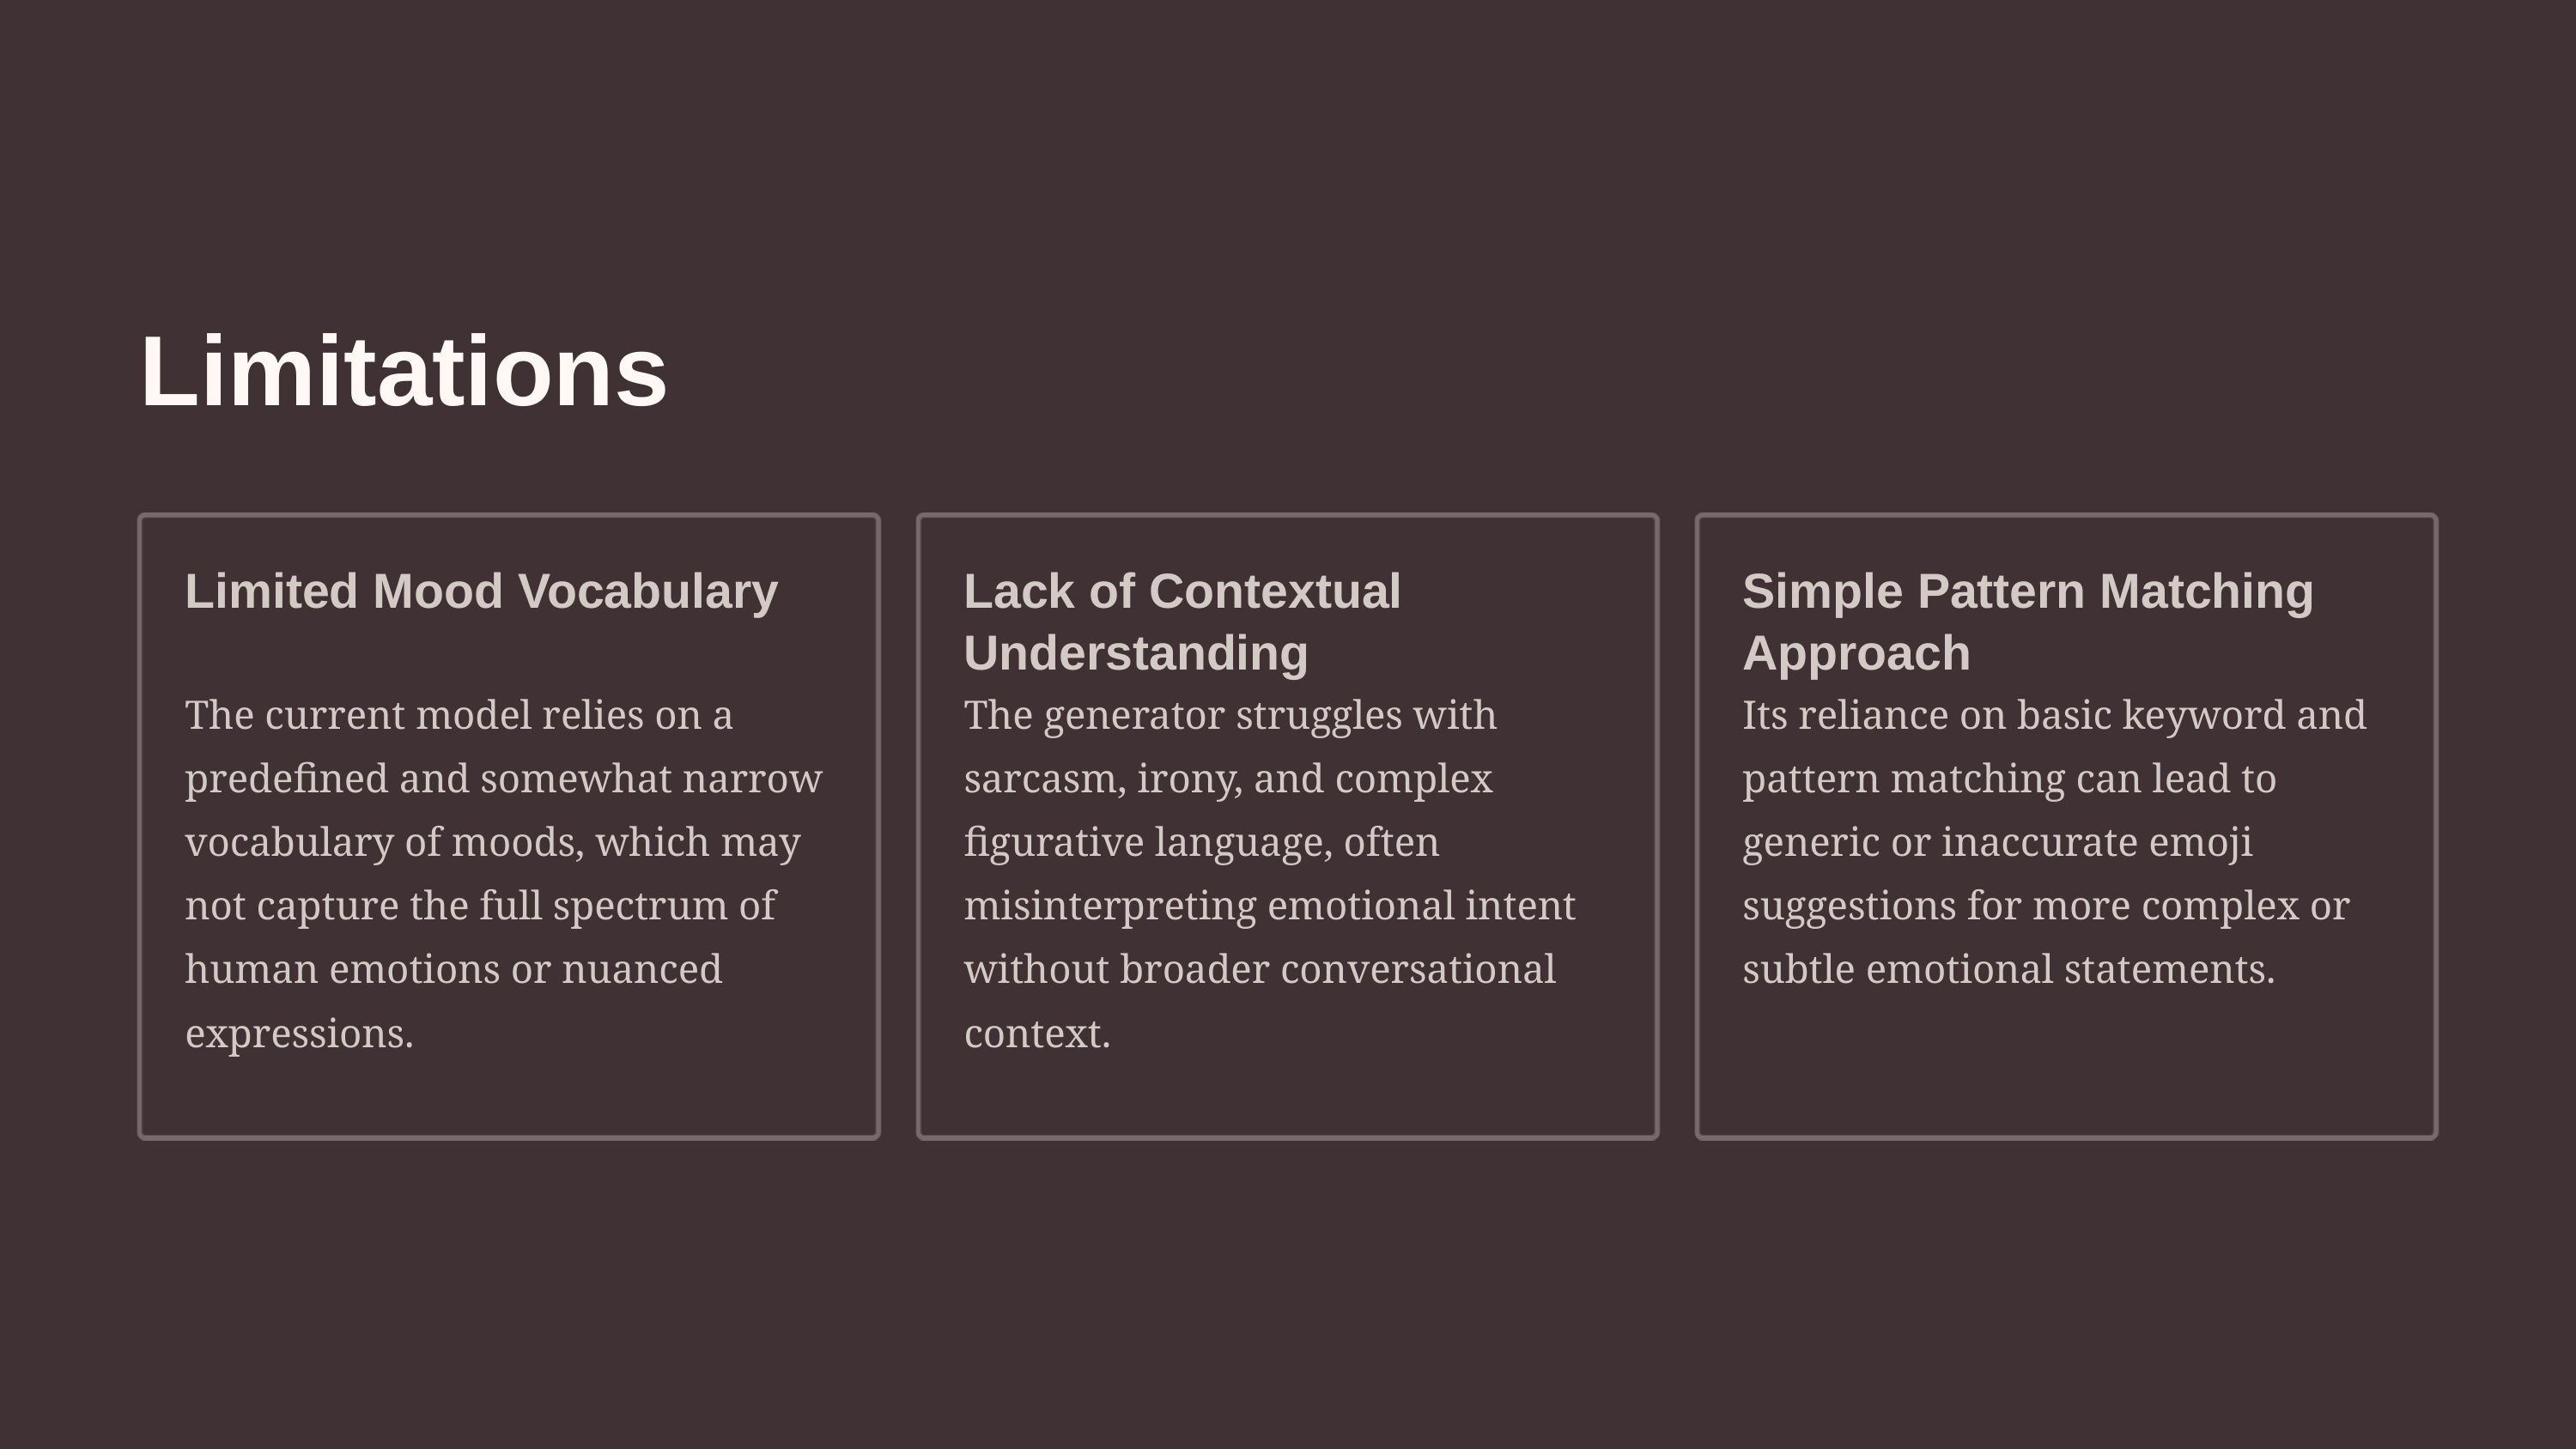

Limitations

Limited Mood Vocabulary
Lack of Contextual Understanding
Simple Pattern Matching Approach
The current model relies on a predefined and somewhat narrow vocabulary of moods, which may not capture the full spectrum of human emotions or nuanced expressions.
The generator struggles with sarcasm, irony, and complex figurative language, often misinterpreting emotional intent without broader conversational context.
Its reliance on basic keyword and pattern matching can lead to generic or inaccurate emoji suggestions for more complex or subtle emotional statements.